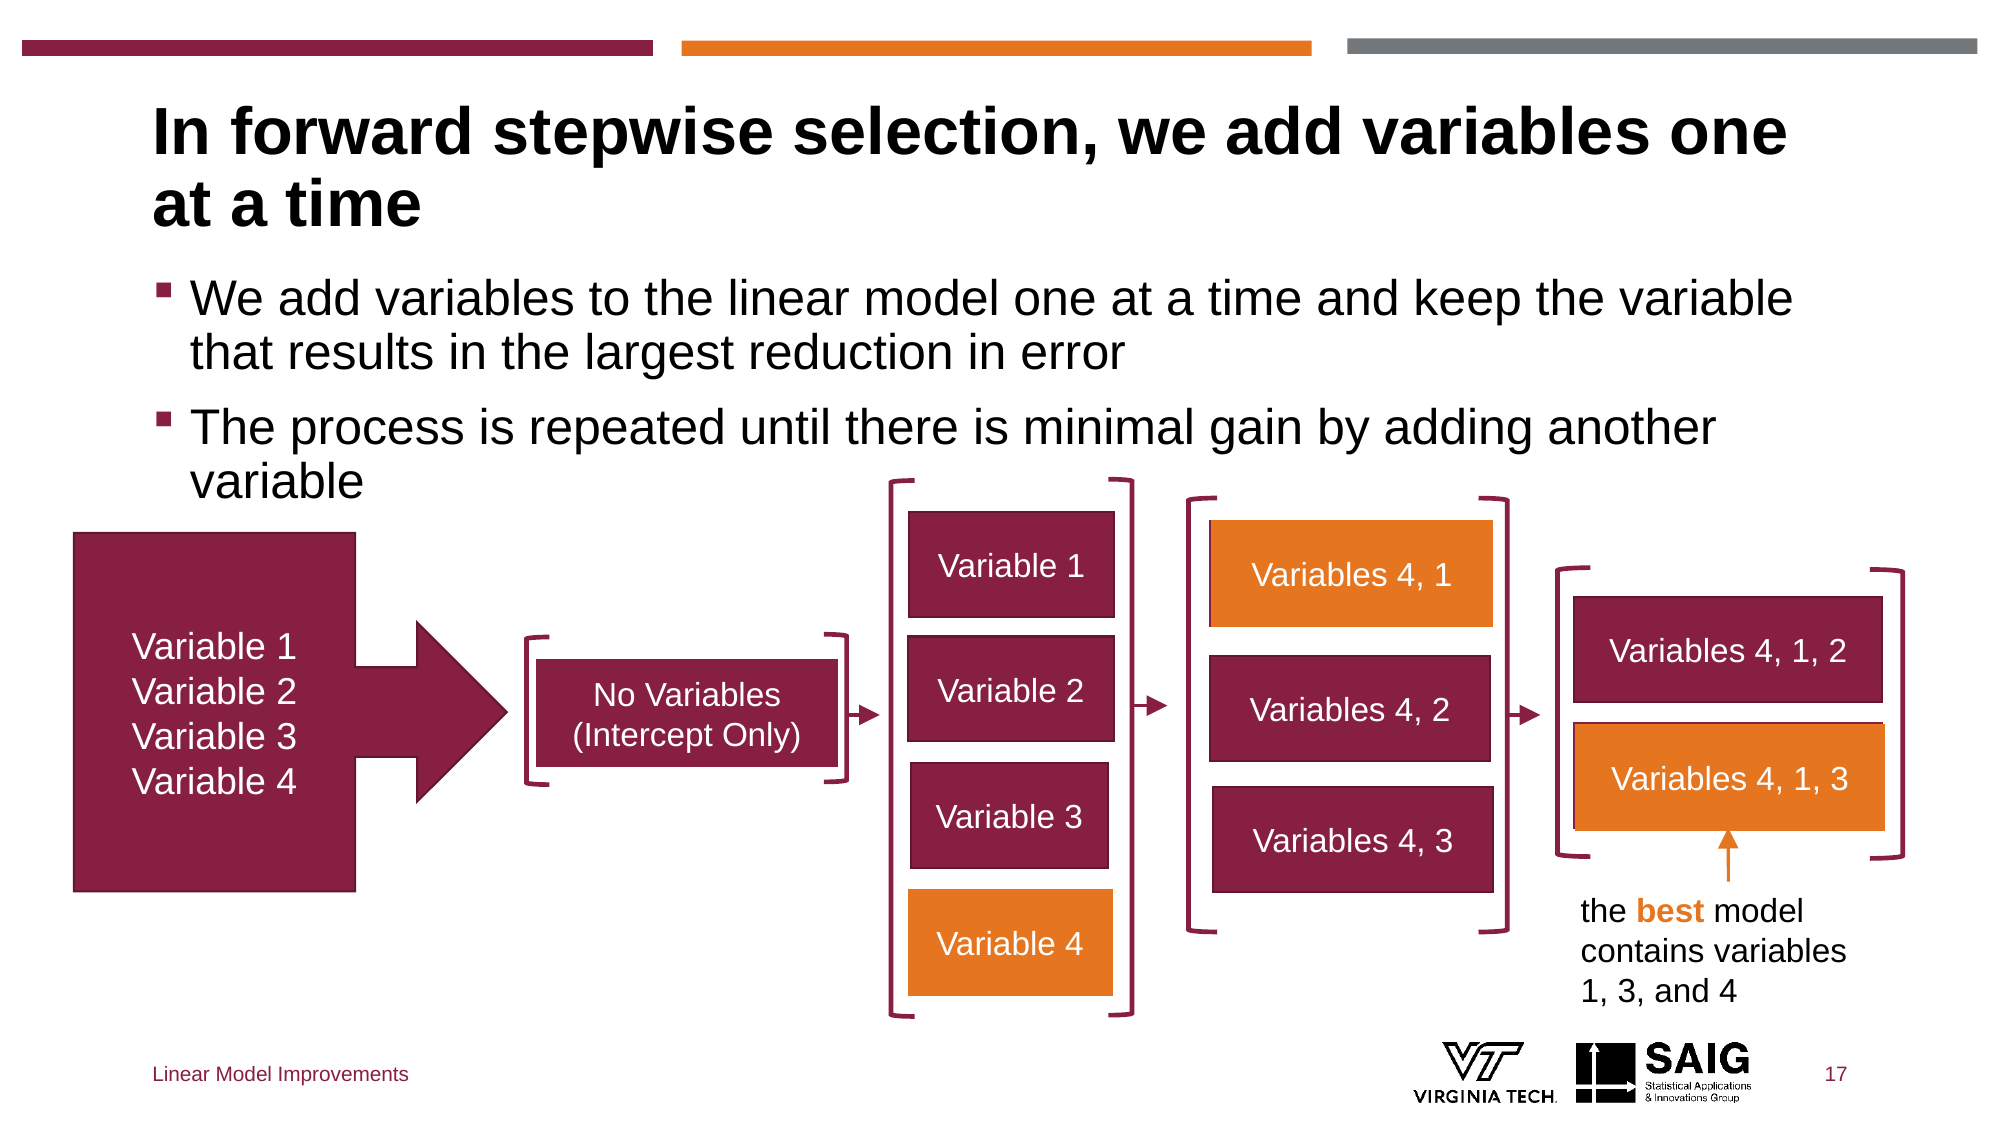

# In forward stepwise selection, we add variables one at a time
We add variables to the linear model one at a time and keep the variable that results in the largest reduction in error
The process is repeated until there is minimal gain by adding another variable

Variable 1
Variables 4, 1
Variables 4, 1
Variable 1 Variable 2 Variable 3
Variable 4

Variables 4, 1, 2

Variable 2

Variables 4, 2
No Variables (Intercept Only)
Variables 4, 1, 3
Variables 4, 1, 3
Variable 3
Variables 4, 3
the best model contains variables 1, 3, and 4
Variable 4
Variable 4
Linear Model Improvements
17